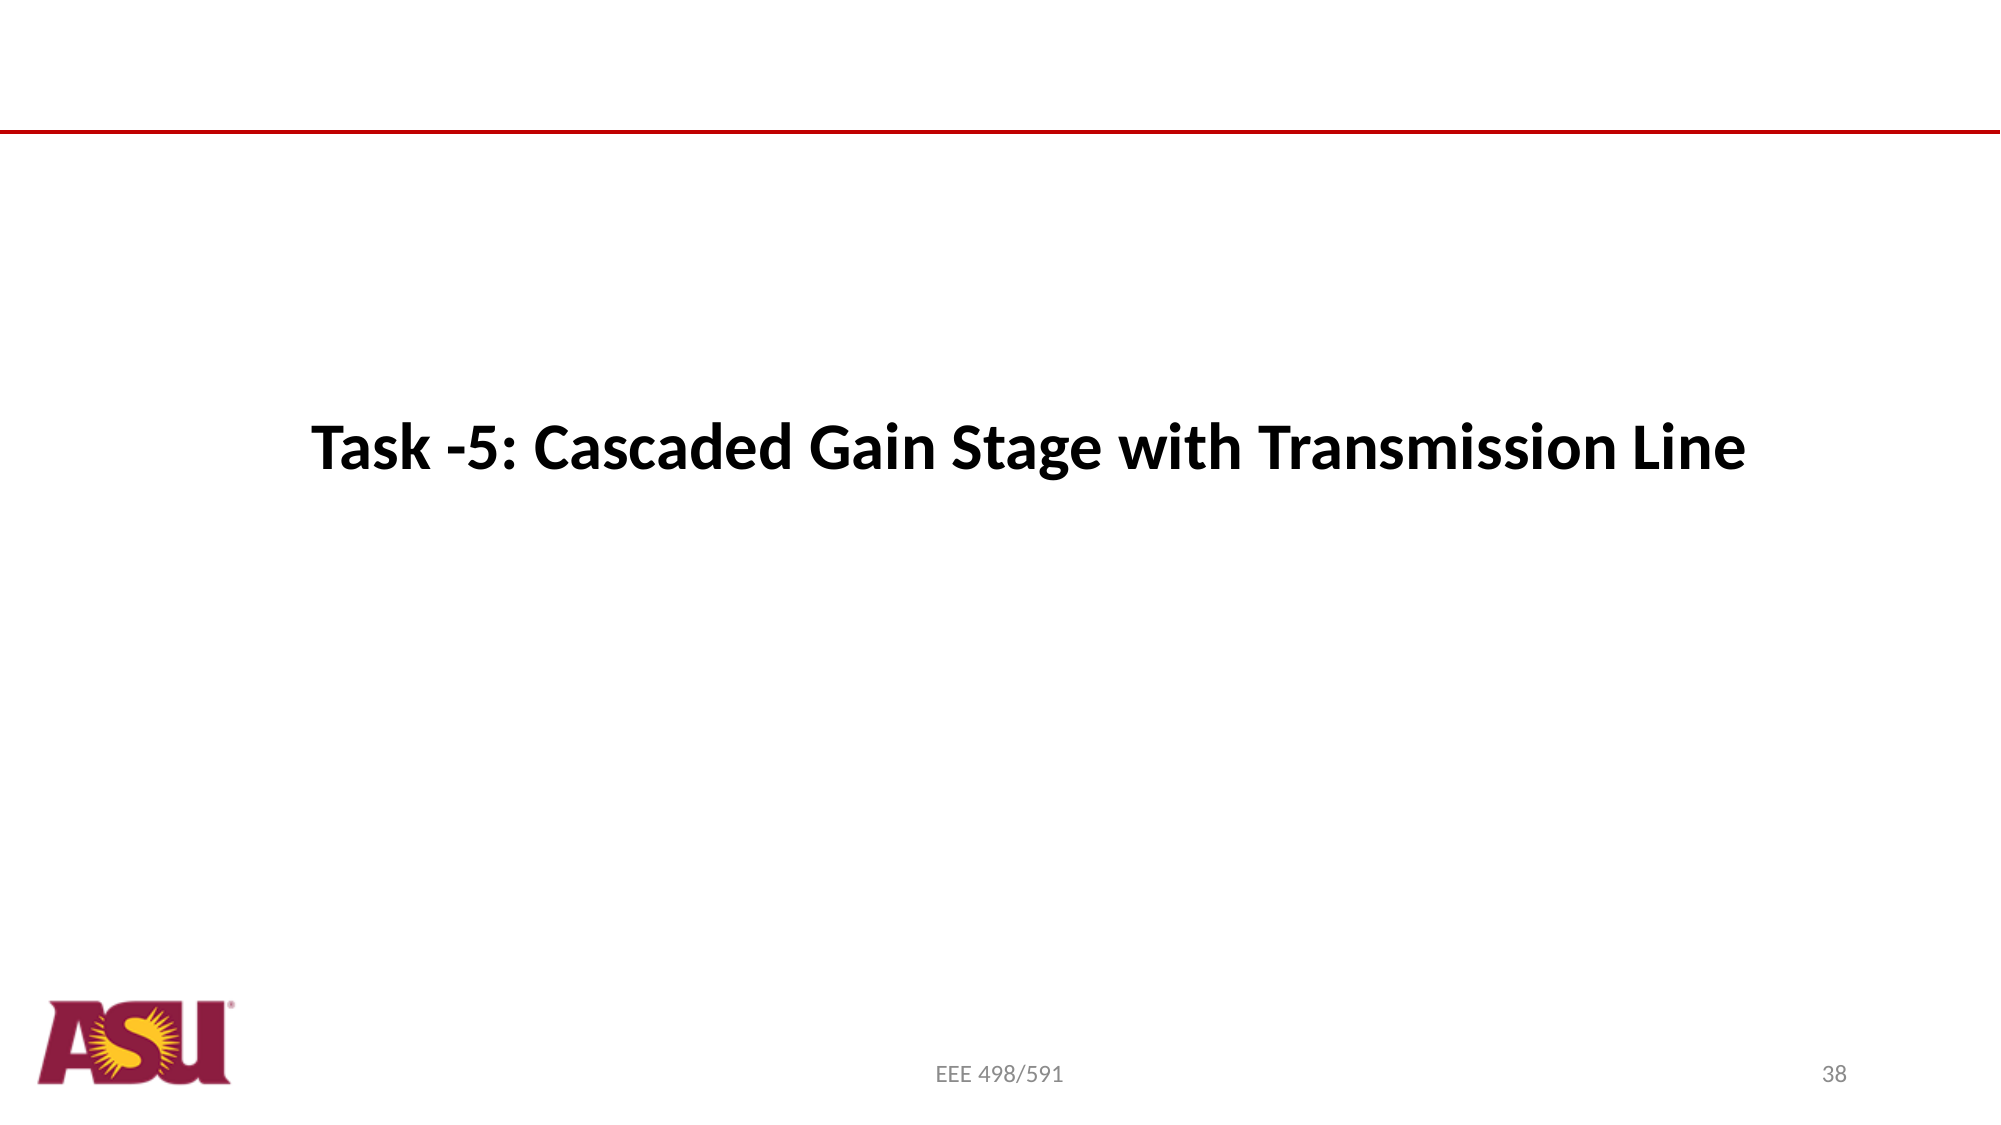

Task -5: Cascaded Gain Stage with Transmission Line
EEE 498/591
38